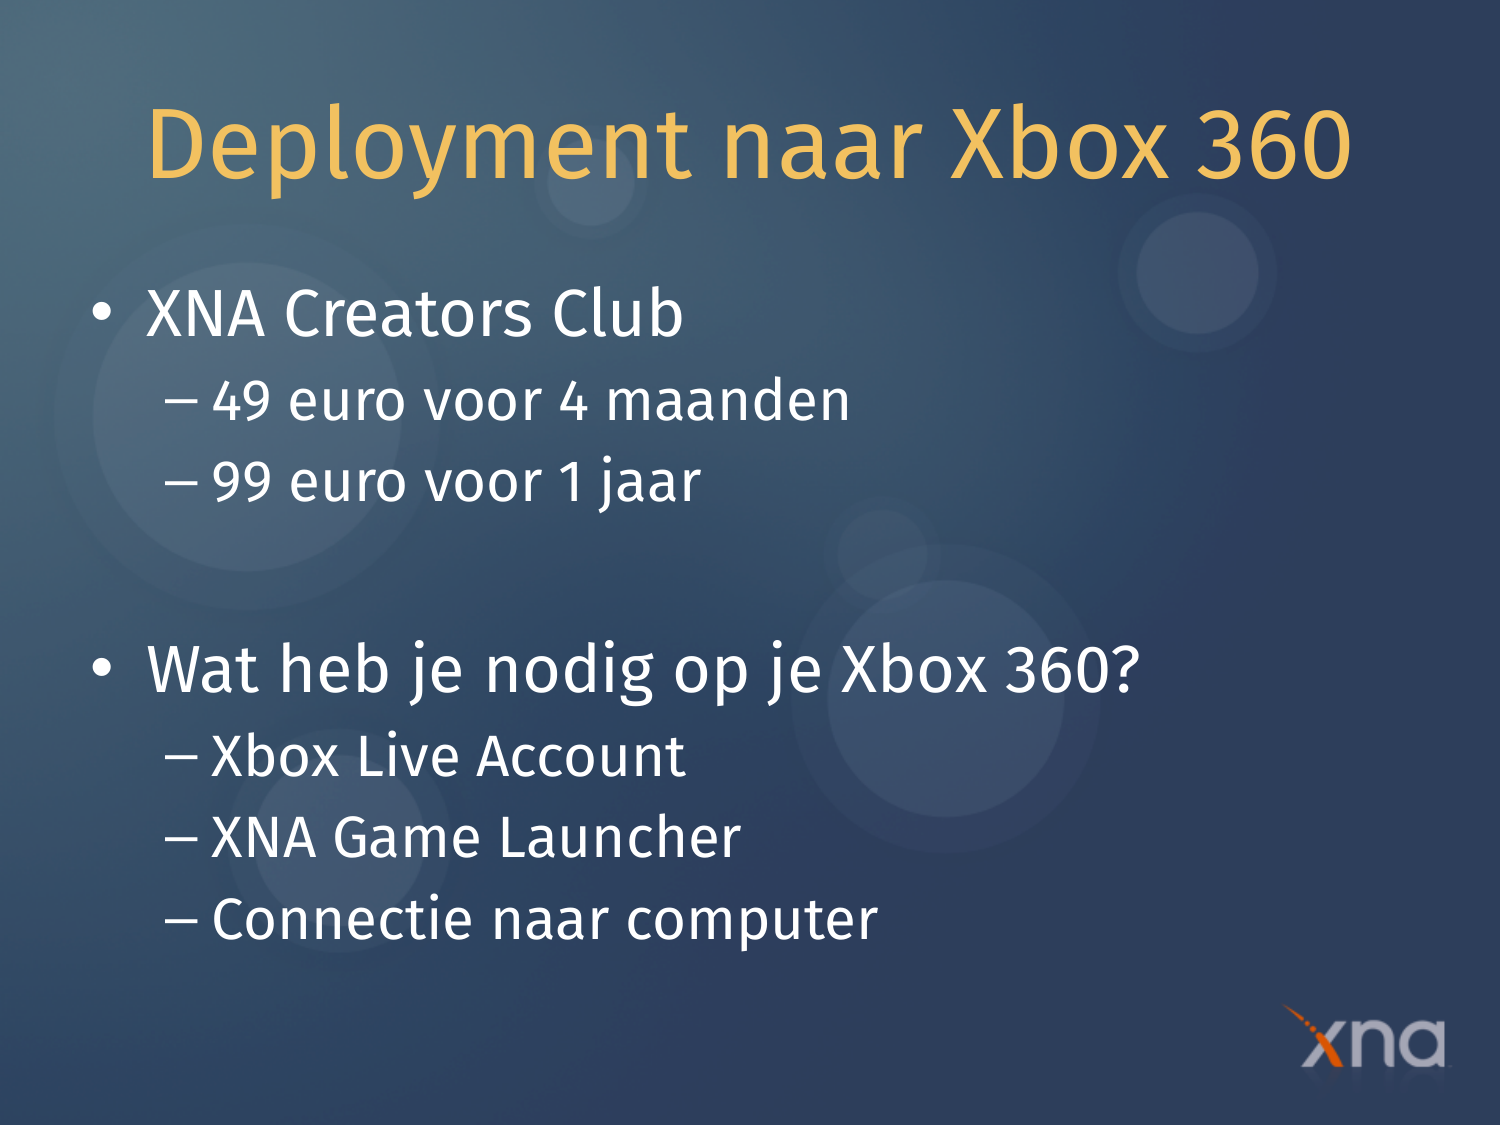

# Deployment naar Xbox 360
XNA Creators Club
49 euro voor 4 maanden
99 euro voor 1 jaar

Wat heb je nodig op je Xbox 360?
Xbox Live Account
XNA Game Launcher
Connectie naar computer